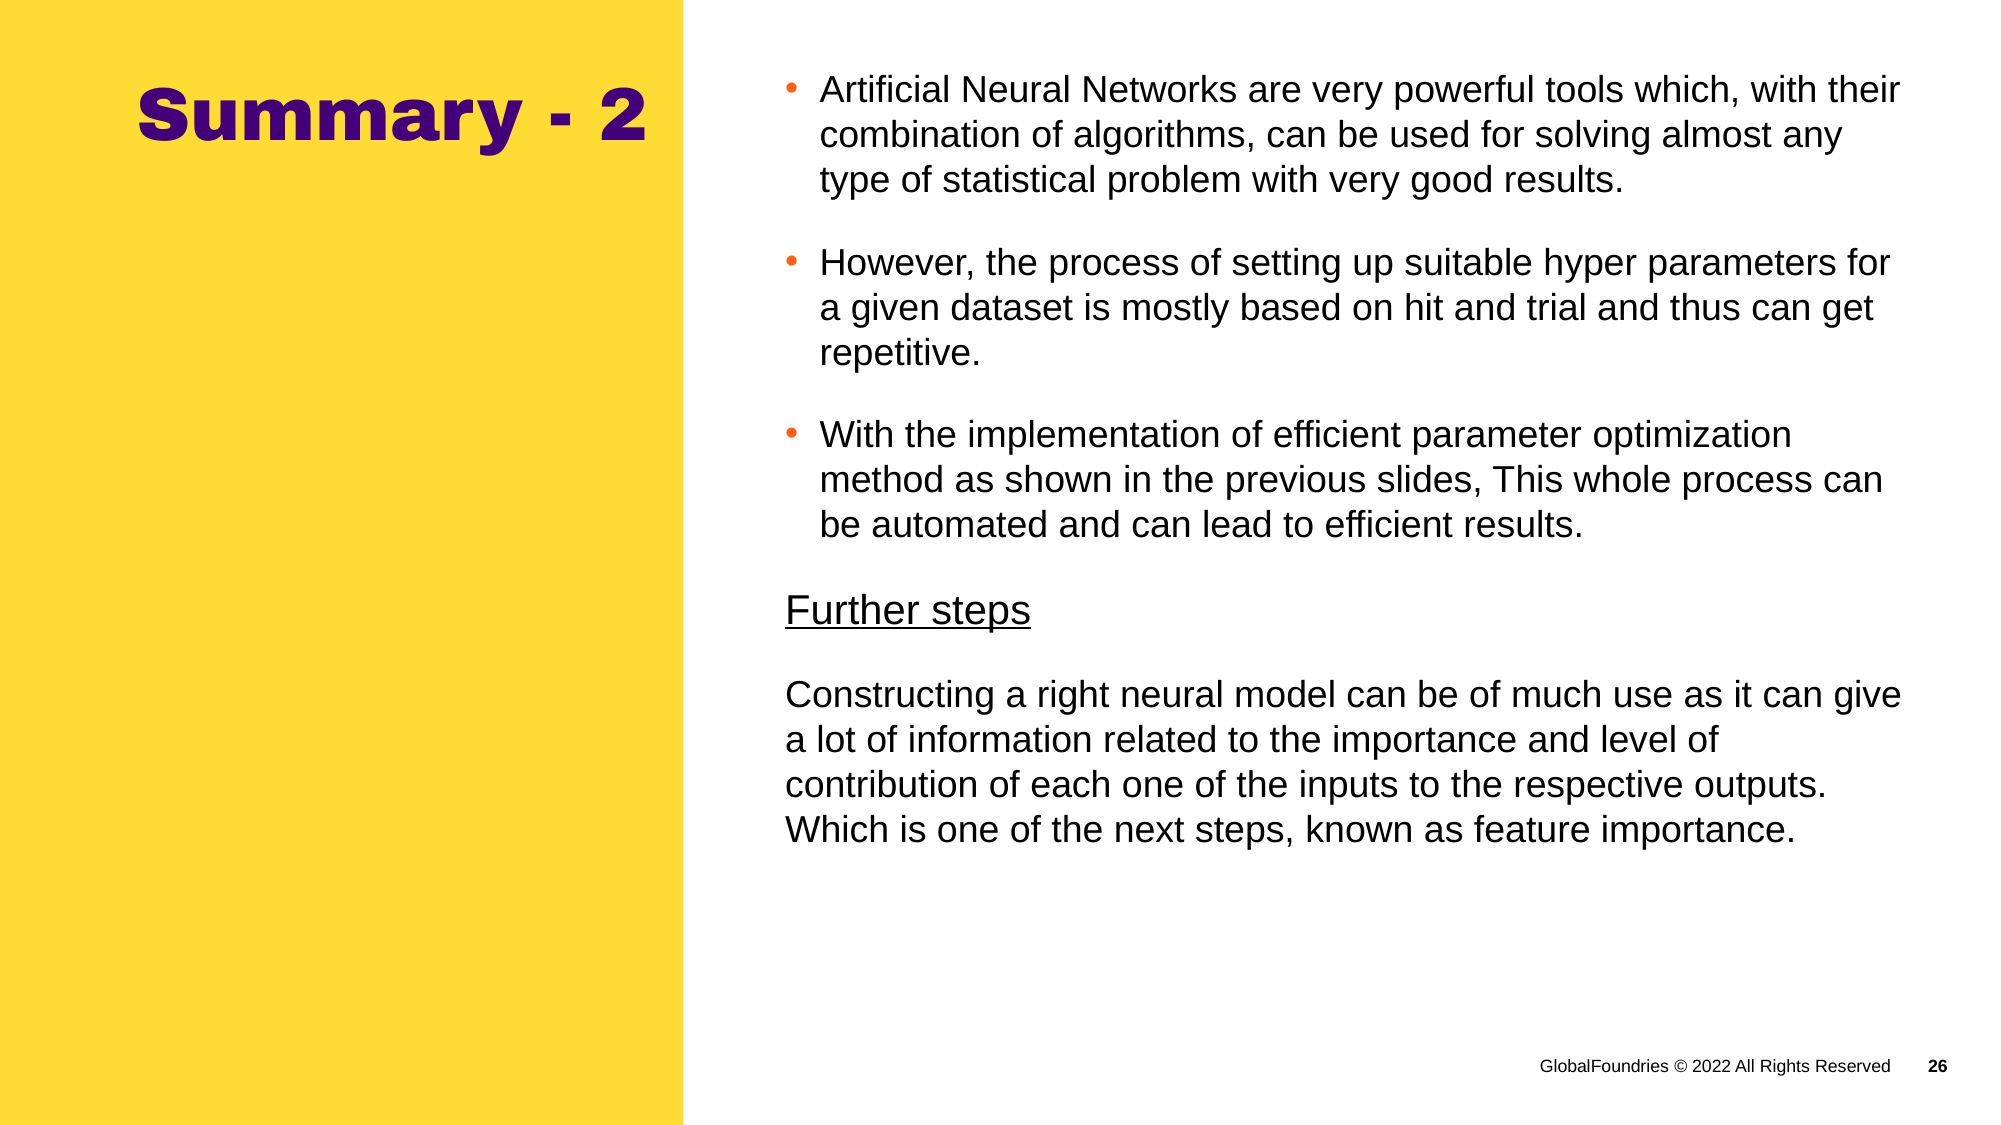

# Summary - 2
Artificial Neural Networks are very powerful tools which, with their combination of algorithms, can be used for solving almost any type of statistical problem with very good results.
However, the process of setting up suitable hyper parameters for a given dataset is mostly based on hit and trial and thus can get repetitive.
With the implementation of efficient parameter optimization method as shown in the previous slides, This whole process can be automated and can lead to efficient results.
Further steps
Constructing a right neural model can be of much use as it can give a lot of information related to the importance and level of contribution of each one of the inputs to the respective outputs. Which is one of the next steps, known as feature importance.

GlobalFoundries © 2022 All Rights Reserved
26